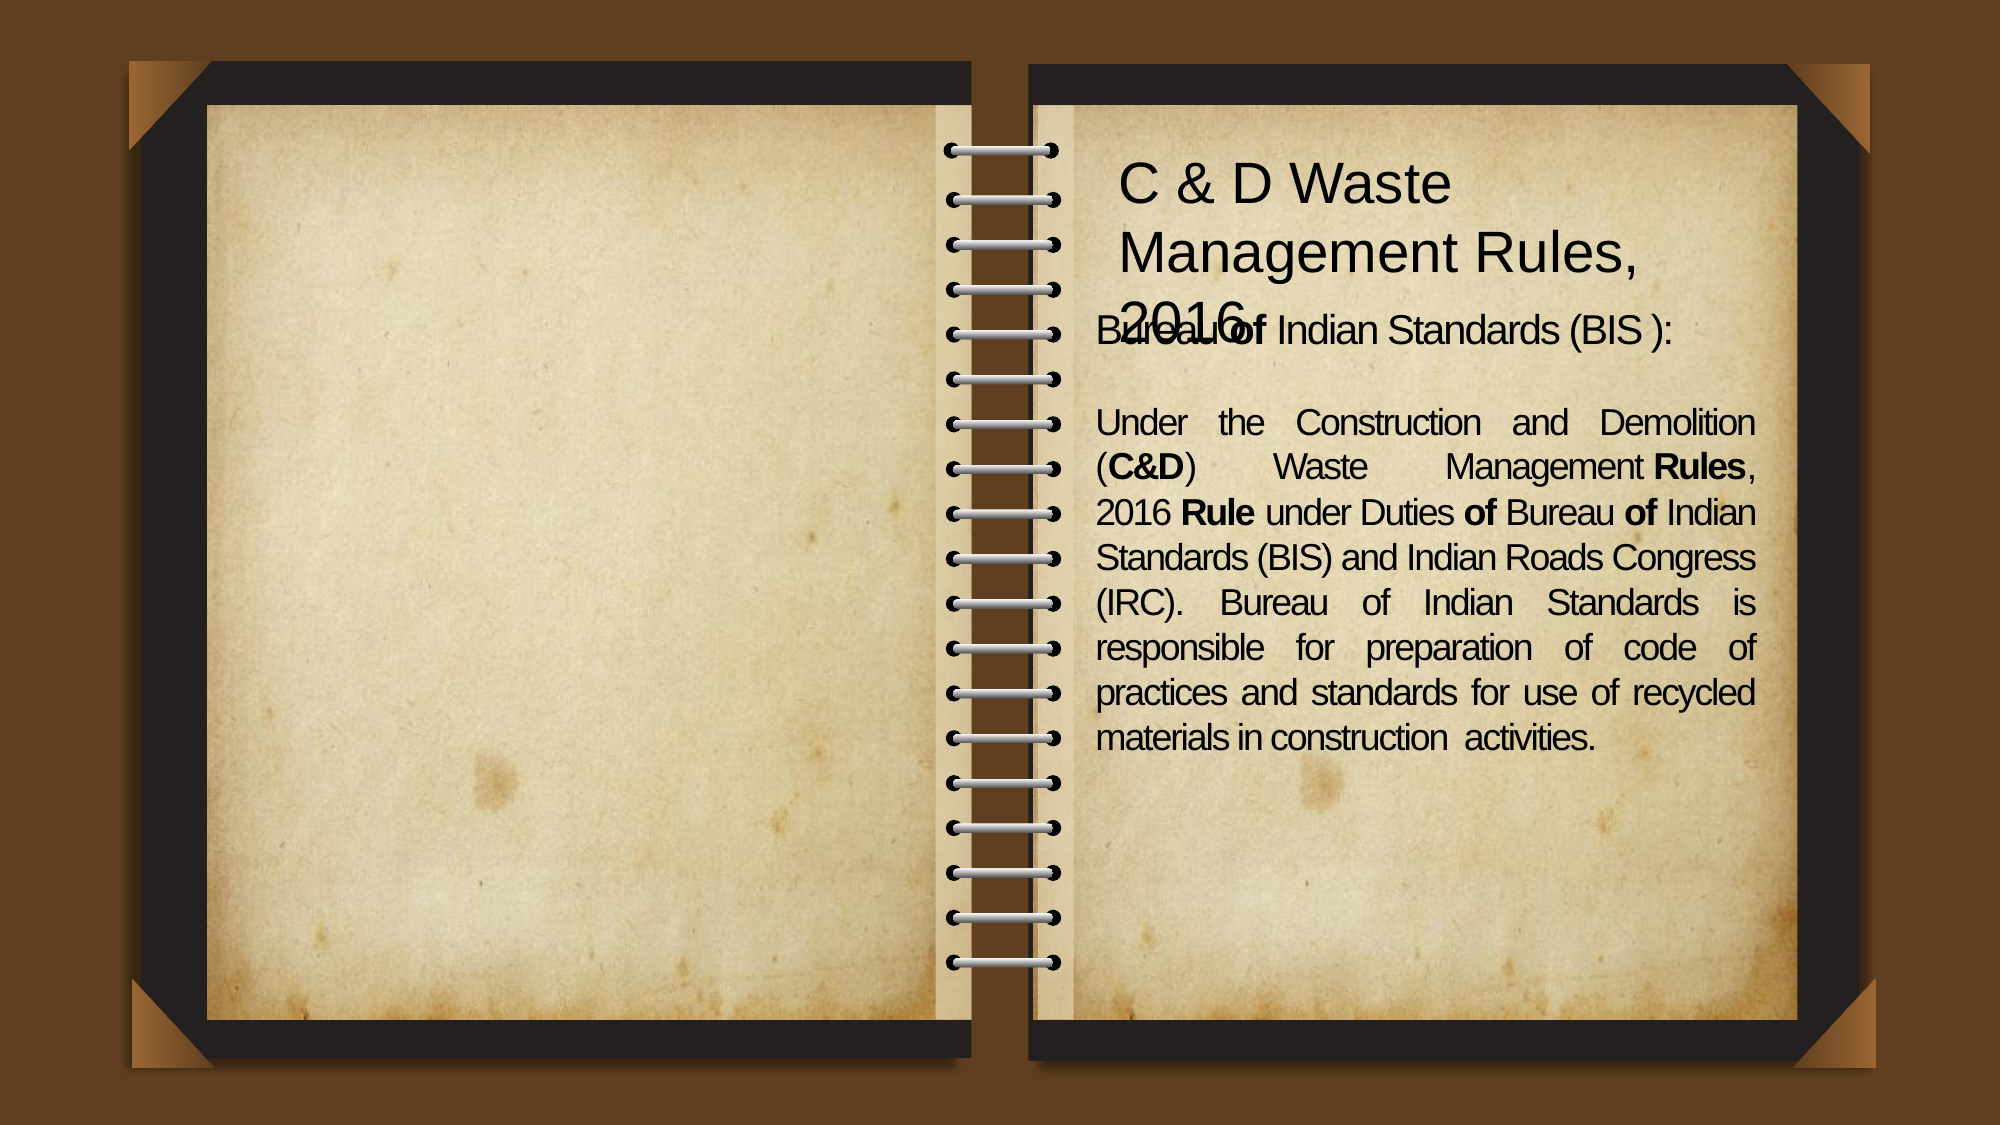

C & D Waste Management Rules, 2016

Bureau of Indian Standards (BIS ):

Under the Construction and Demolition (C&D) Waste Management Rules, 2016 Rule under Duties of Bureau of Indian Standards (BIS) and Indian Roads Congress (IRC). Bureau of Indian Standards is responsible for preparation of code of practices and standards for use of recycled materials in construction  activities.